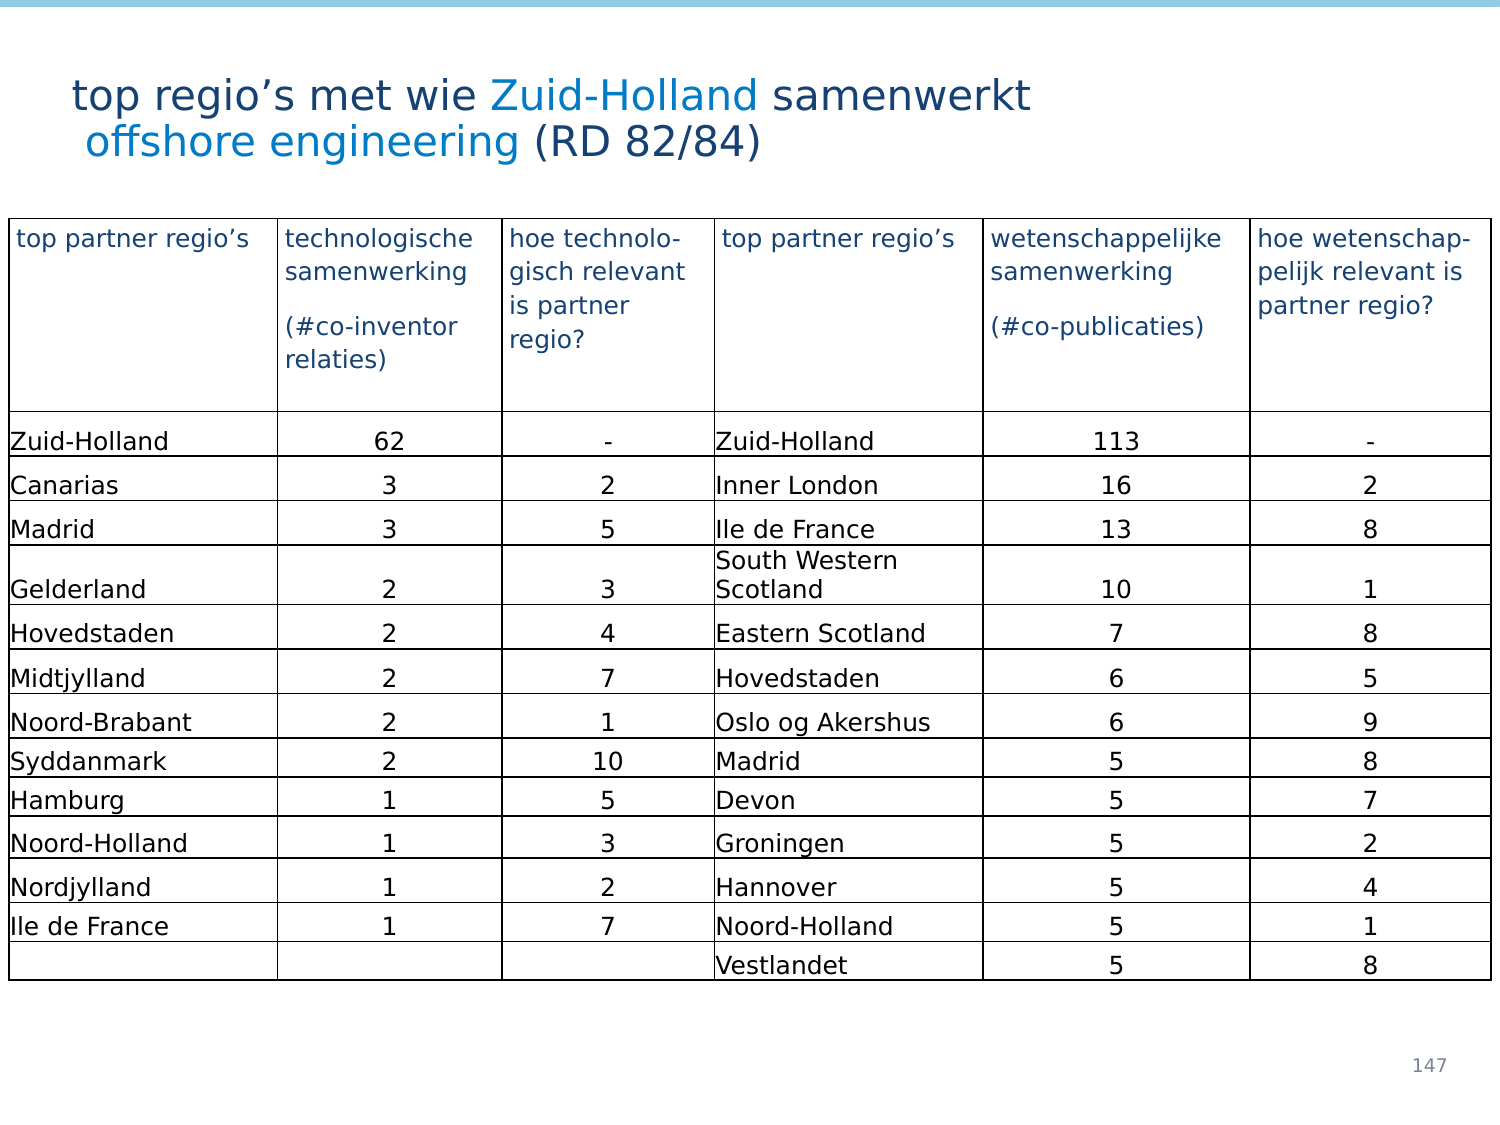

# top regio’s met wie Zuid-Holland samenwerkt offshore engineering (RD 82/84)
| top partner regio’s | technologische samenwerking (#co-inventor relaties) | hoe technolo-gisch relevant is partner regio? | top partner regio’s | wetenschappelijke samenwerking (#co-publicaties) | hoe wetenschap-pelijk relevant is partner regio? |
| --- | --- | --- | --- | --- | --- |
| Zuid-Holland | 62 | - | Zuid-Holland | 113 | - |
| Canarias | 3 | 2 | Inner London | 16 | 2 |
| Madrid | 3 | 5 | Ile de France | 13 | 8 |
| Gelderland | 2 | 3 | South Western Scotland | 10 | 1 |
| Hovedstaden | 2 | 4 | Eastern Scotland | 7 | 8 |
| Midtjylland | 2 | 7 | Hovedstaden | 6 | 5 |
| Noord-Brabant | 2 | 1 | Oslo og Akershus | 6 | 9 |
| Syddanmark | 2 | 10 | Madrid | 5 | 8 |
| Hamburg | 1 | 5 | Devon | 5 | 7 |
| Noord-Holland | 1 | 3 | Groningen | 5 | 2 |
| Nordjylland | 1 | 2 | Hannover | 5 | 4 |
| Ile de France | 1 | 7 | Noord-Holland | 5 | 1 |
|  |  |  | Vestlandet | 5 | 8 |

147